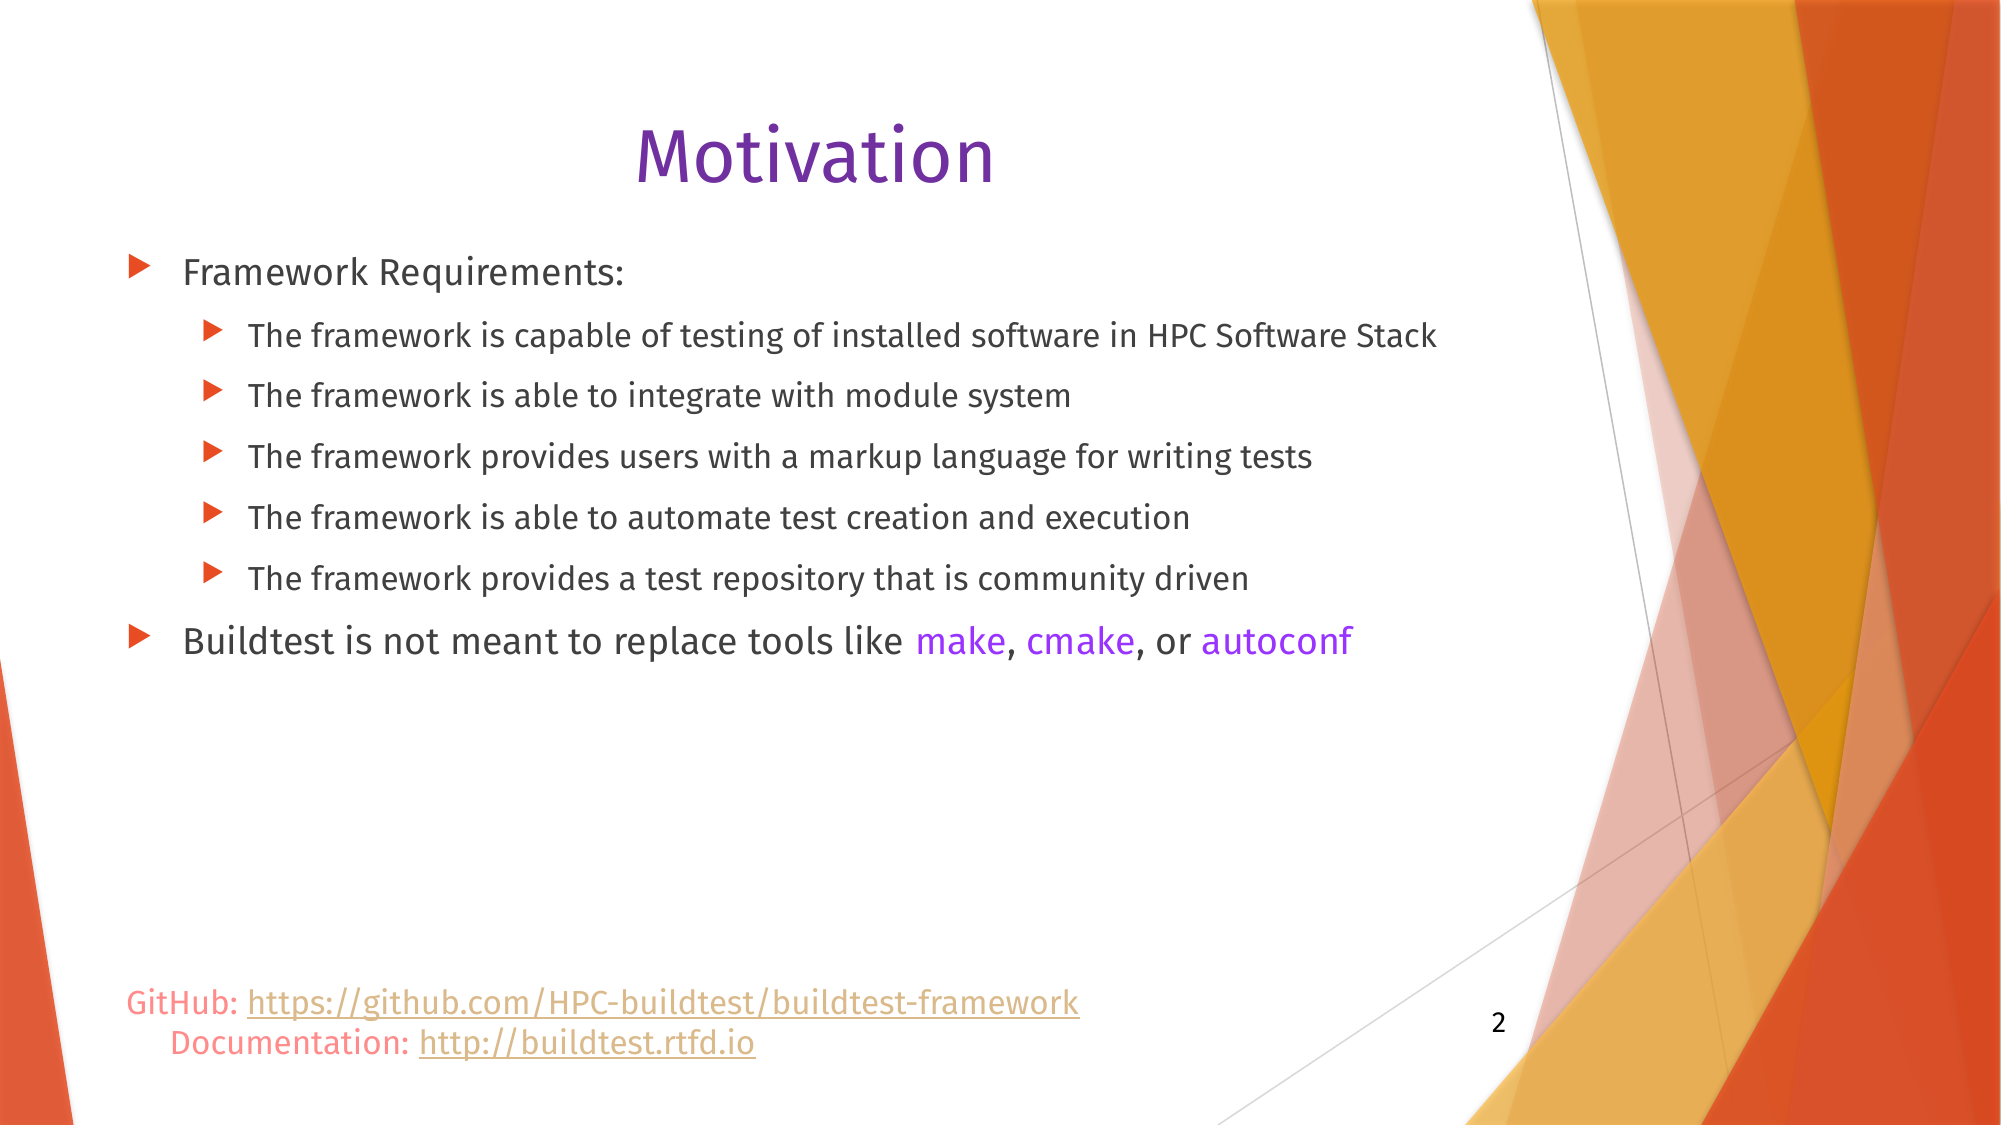

# Motivation
Framework Requirements:
The framework is capable of testing of installed software in HPC Software Stack
The framework is able to integrate with module system
The framework provides users with a markup language for writing tests
The framework is able to automate test creation and execution
The framework provides a test repository that is community driven
Buildtest is not meant to replace tools like make, cmake, or autoconf
GitHub: https://github.com/HPC-buildtest/buildtest-framework           Documentation: http://buildtest.rtfd.io
2